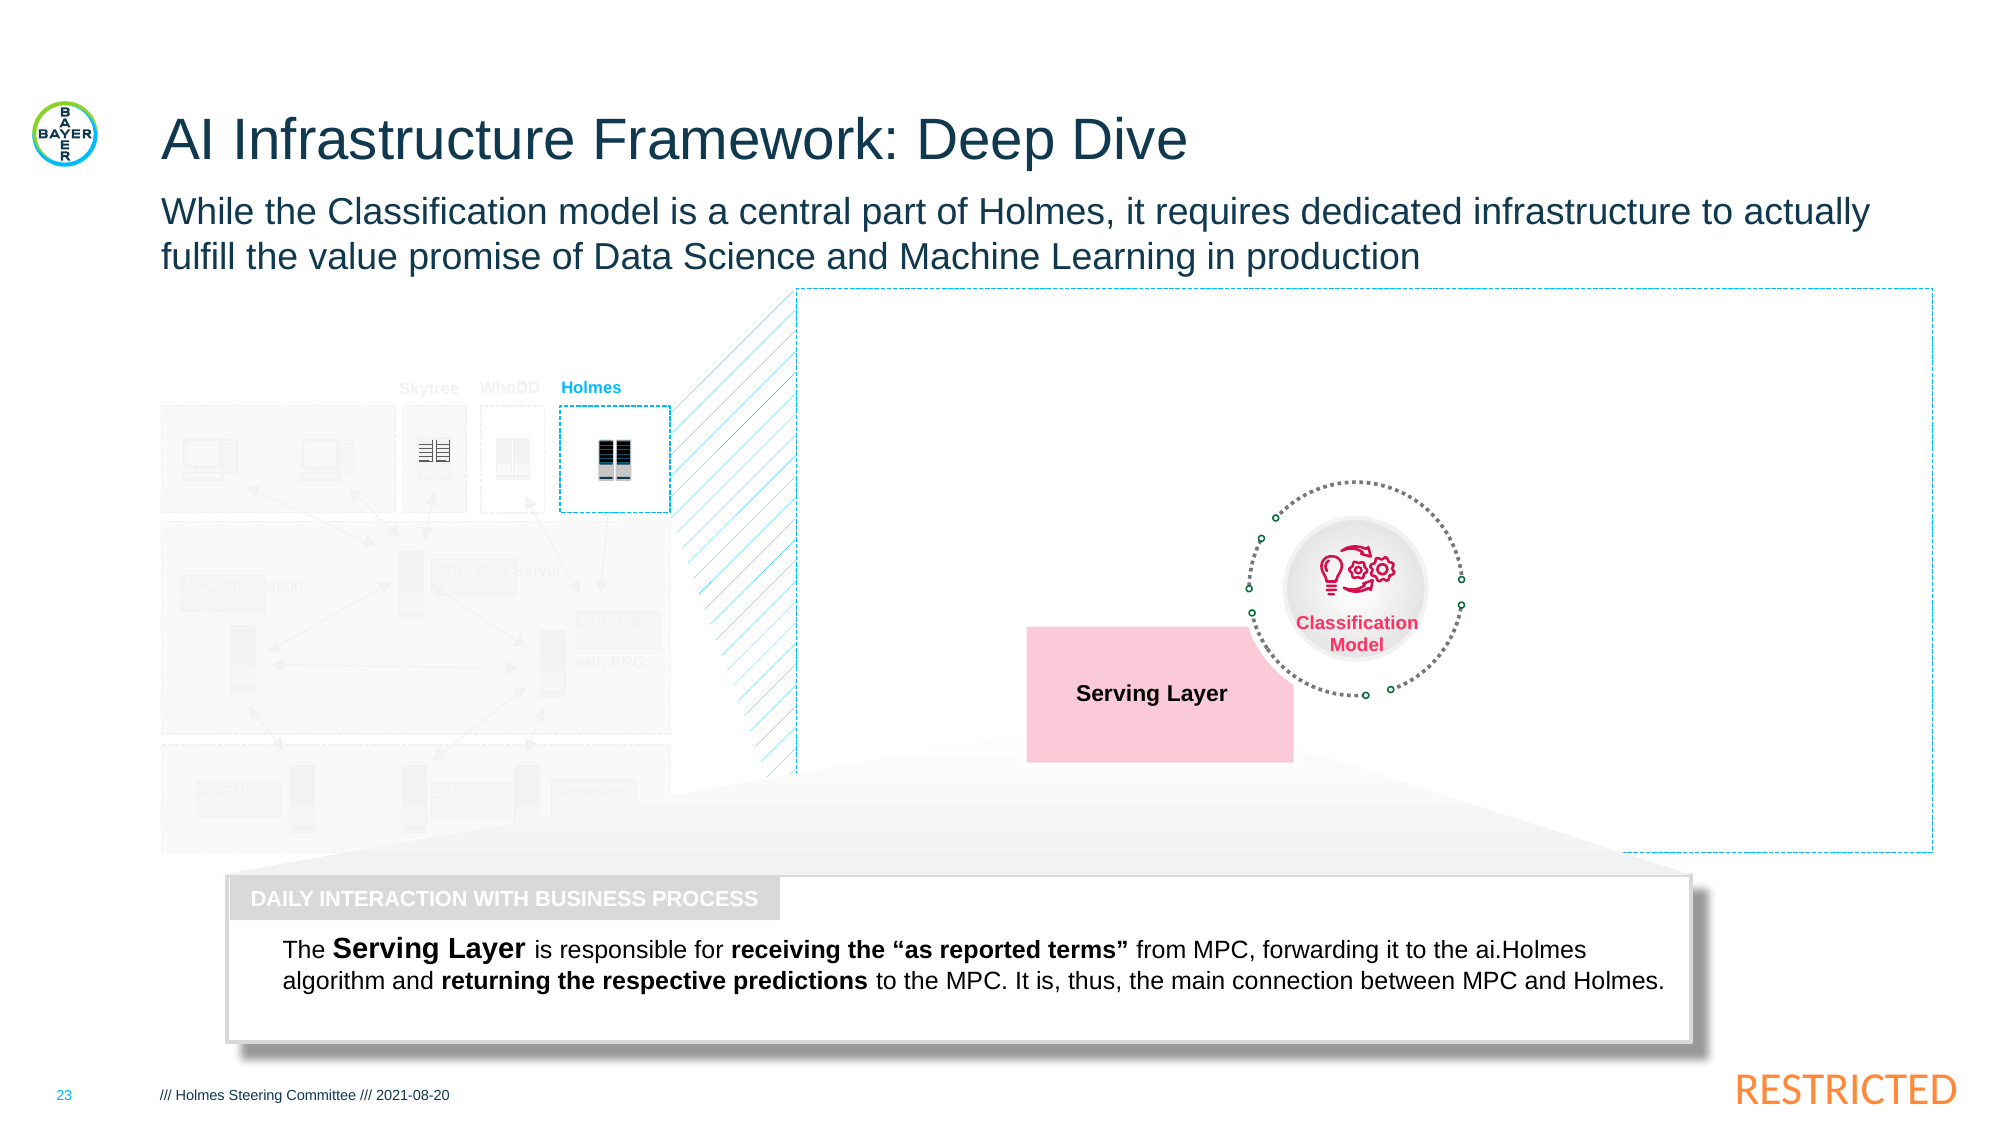

# AI Infrastructure Framework: Deep Dive
While the Classification model is a central part of Holmes, it requires dedicated infrastructure to actually fulfill the value promise of Data Science and Machine Learning in production

WhoDD
Holmes
Skytree

MPC Web Server
MPC Application
Server

Classification
Model
MPC DB
Server
with EPG

Serving Layer

Fileserver
ARGUS
SAS
Daily interaction with business process
The Serving Layer is responsible for receiving the “as reported terms” from MPC, forwarding it to the ai.Holmes algorithm and returning the respective predictions to the MPC. It is, thus, the main connection between MPC and Holmes.
23
/// Holmes Steering Committee /// 2021-08-20